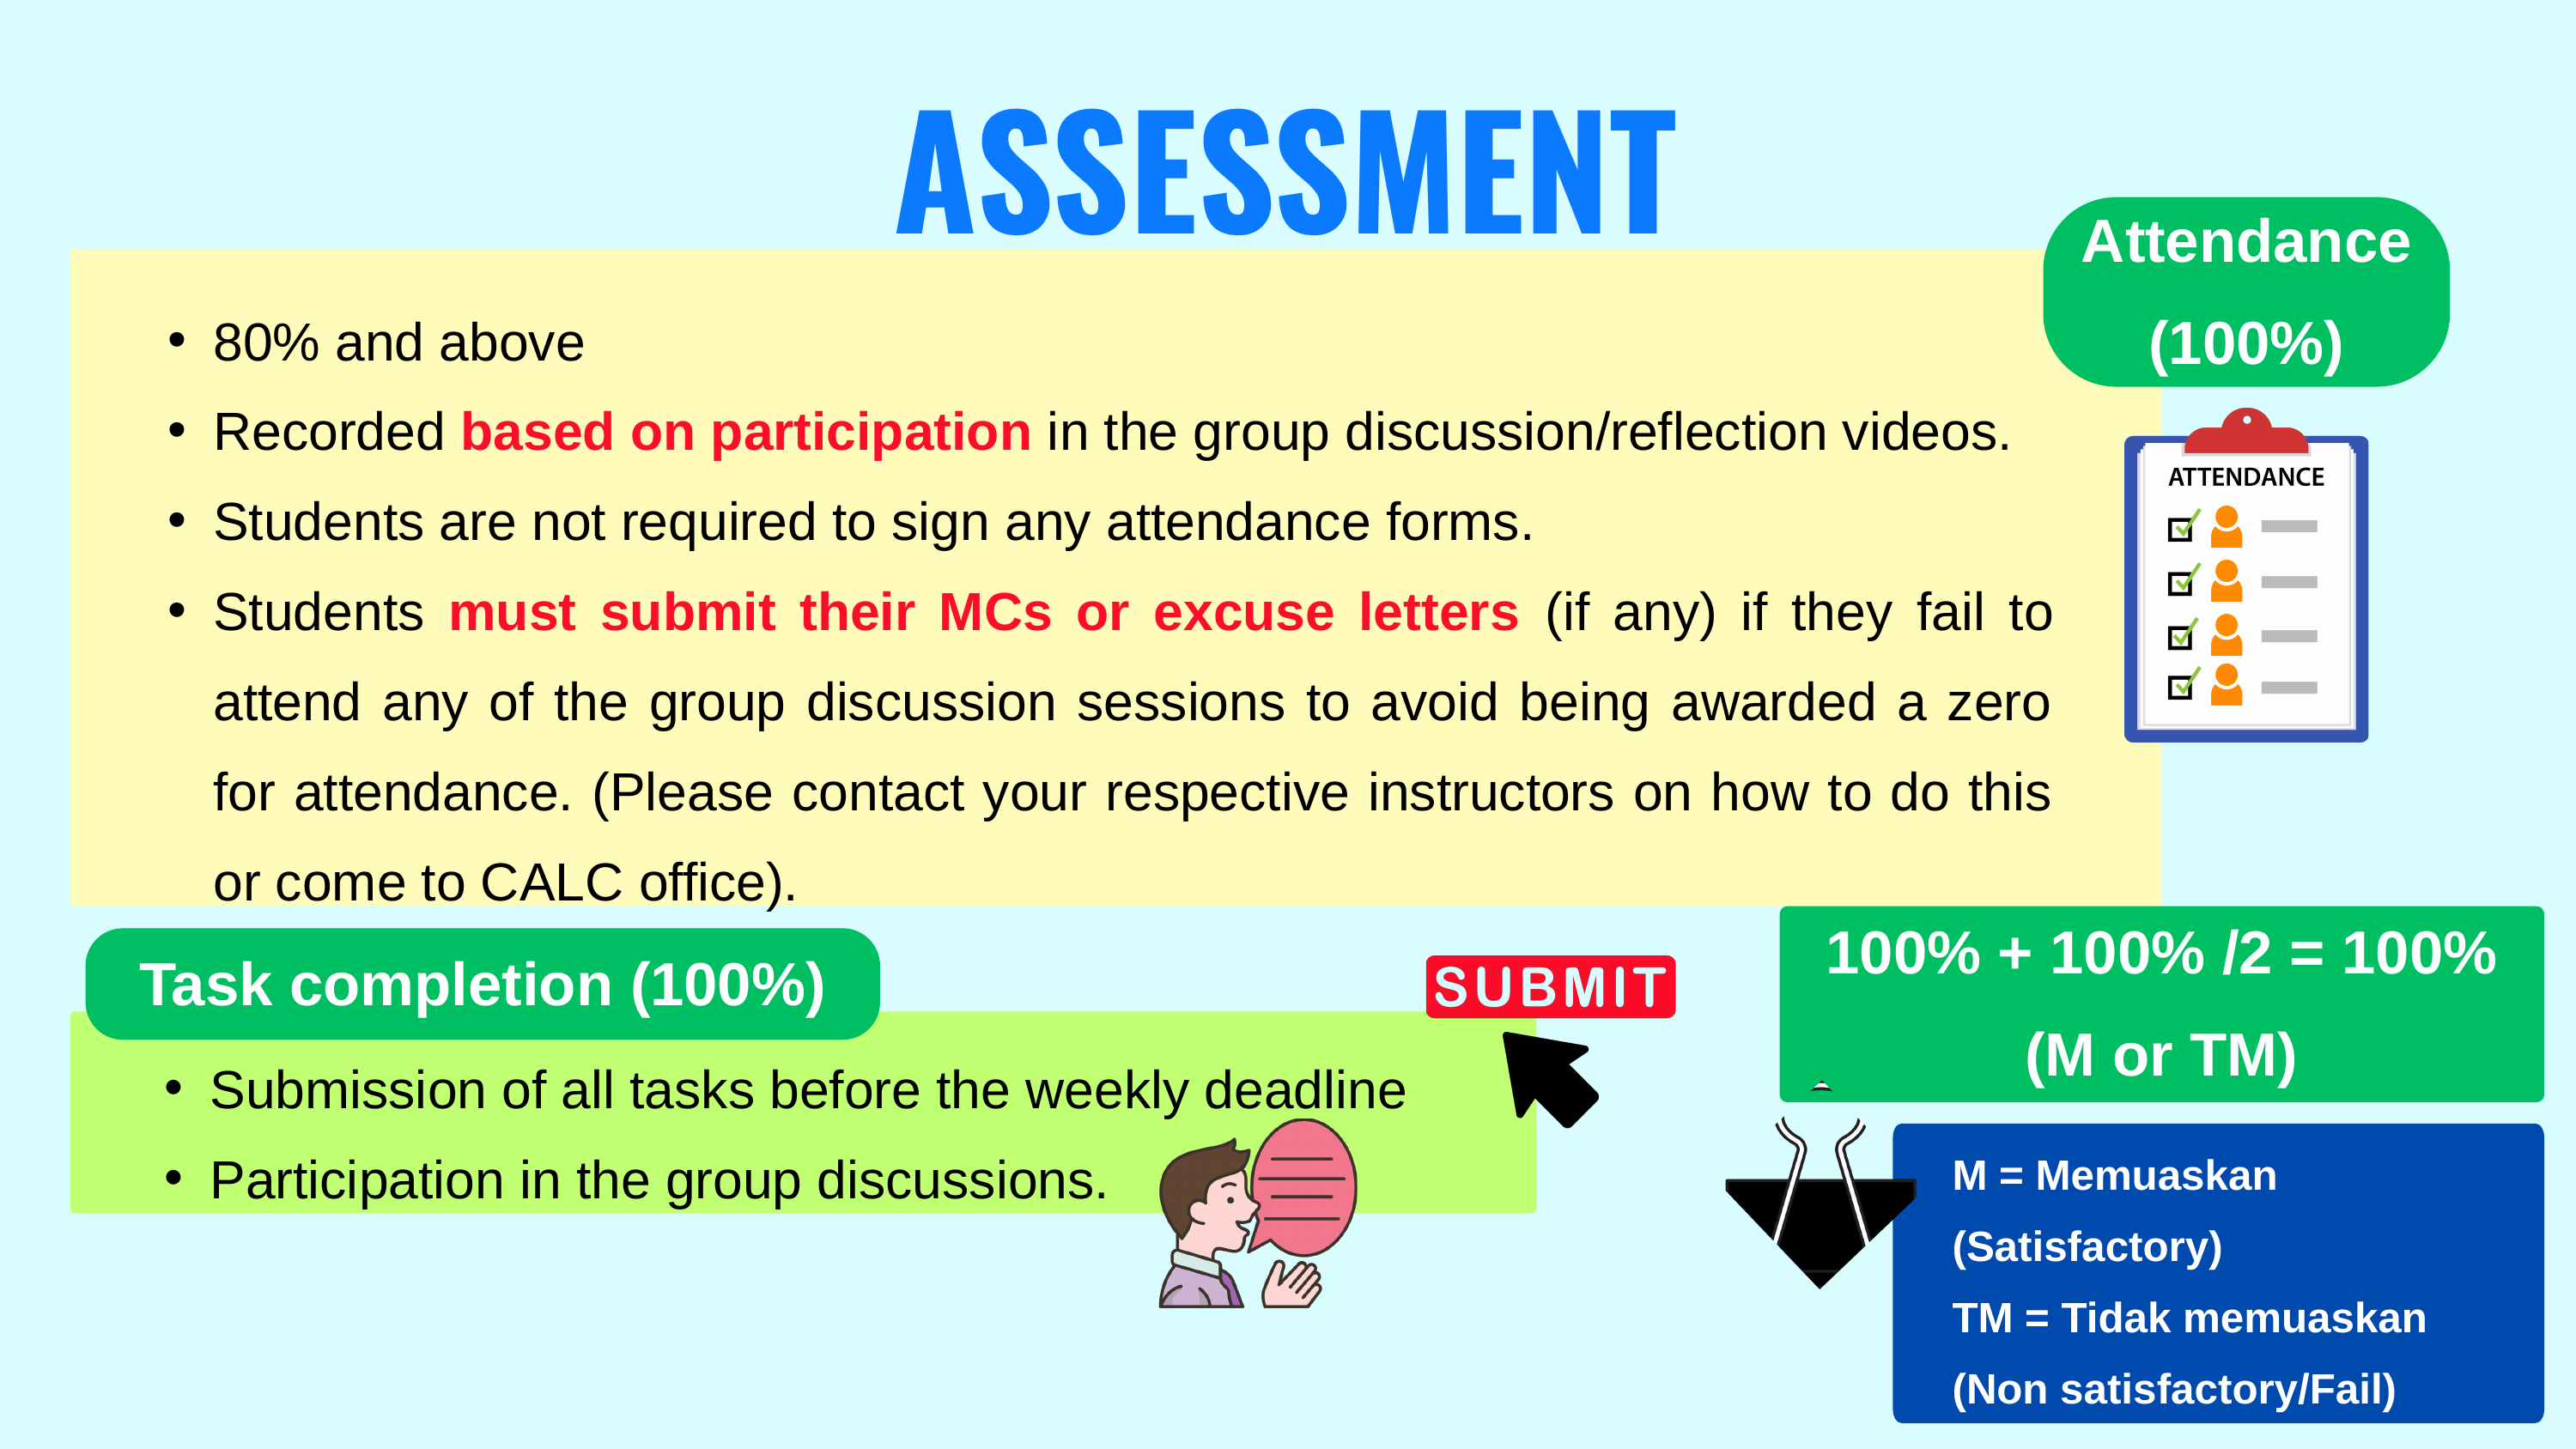

ASSESSMENT

Attendance
(100%)

80% and above
Recorded based on participation in the group discussion/reflection videos.
Students are not required to sign any attendance forms.
Students must submit their MCs or excuse letters (if any) if they fail to attend any of the group discussion sessions to avoid being awarded a zero for attendance. (Please contact your respective instructors on how to do this or come to CALC office).

100% + 100% /2 = 100% (M or TM)

Task completion (100%)

Submission of all tasks before the weekly deadline
Participation in the group discussions.

M = Memuaskan (Satisfactory)
TM = Tidak memuaskan
(Non satisfactory/Fail)